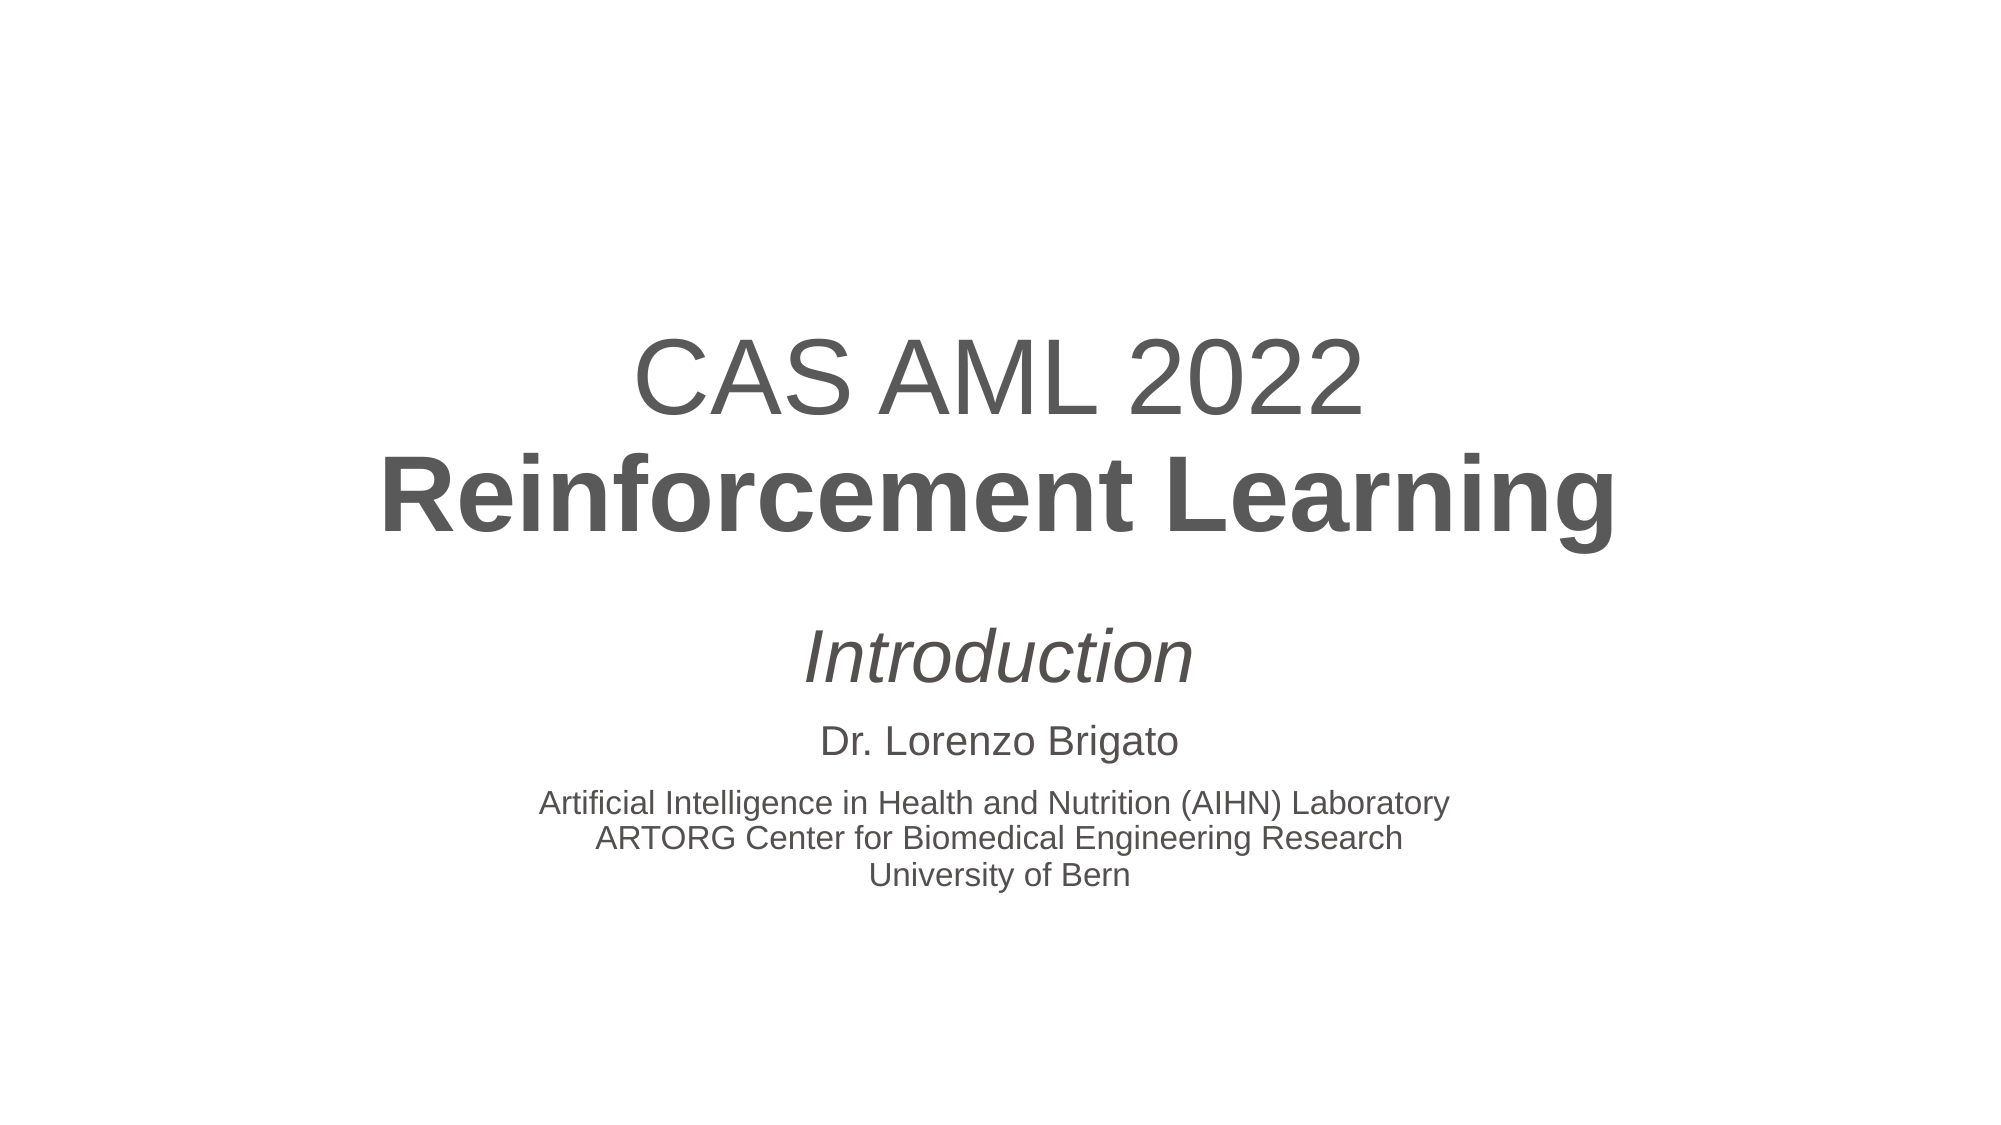

# CAS AML 2022 Reinforcement Learning
Introduction
Dr. Lorenzo Brigato
Artificial Intelligence in Health and Nutrition (AIHN) Laboratory
ARTORG Center for Biomedical Engineering Research
University of Bern